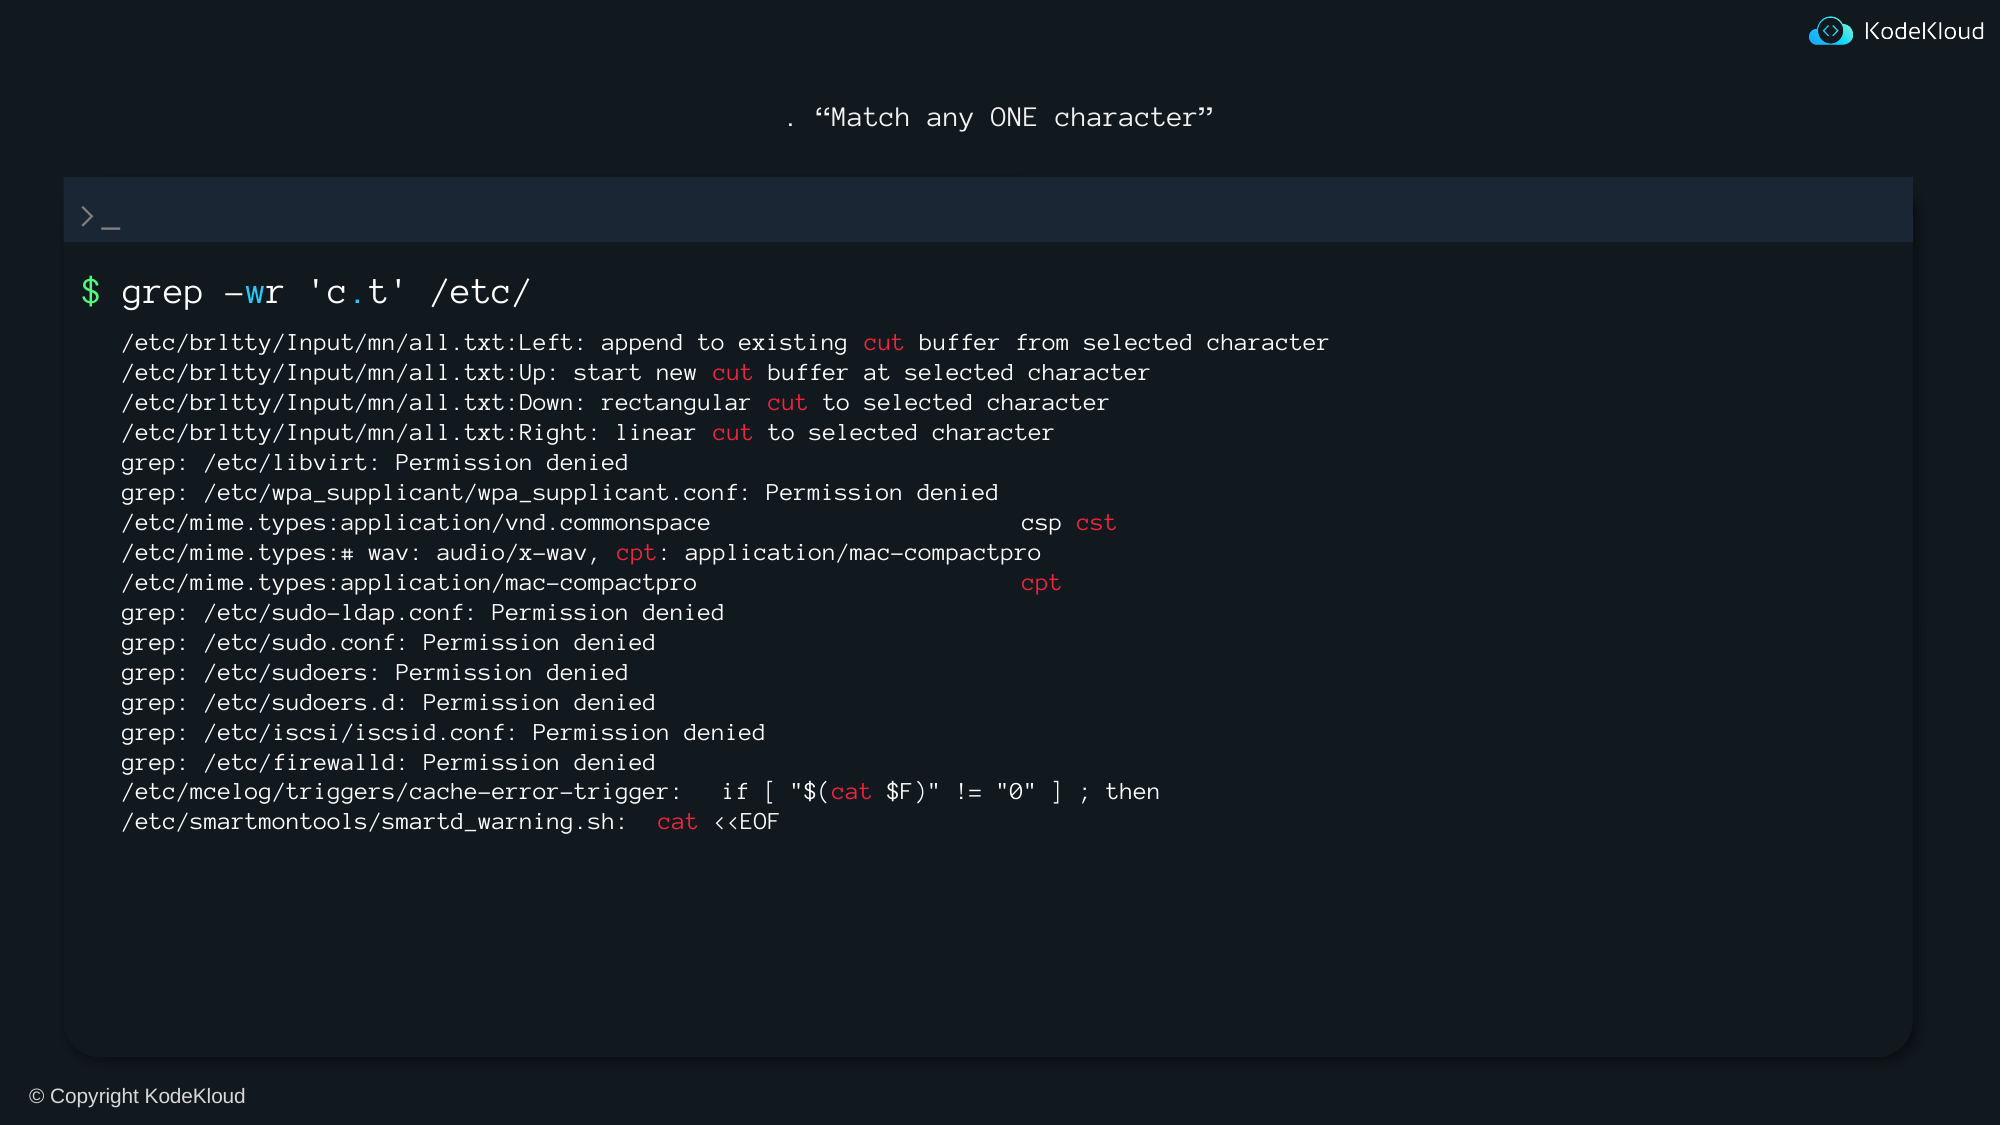

# . “Match any ONE character”
$ grep –wr 'c.t' /etc/
/etc/brltty/Input/mn/all.txt:Left: append to existing cut buffer from selected character
/etc/brltty/Input/mn/all.txt:Up: start new cut buffer at selected character
/etc/brltty/Input/mn/all.txt:Down: rectangular cut to selected character
/etc/brltty/Input/mn/all.txt:Right: linear cut to selected character
grep: /etc/libvirt: Permission denied
grep: /etc/wpa_supplicant/wpa_supplicant.conf: Permission denied
/etc/mime.types:application/vnd.commonspace			csp cst
/etc/mime.types:# wav: audio/x-wav, cpt: application/mac-compactpro
/etc/mime.types:application/mac-compactpro			cpt
grep: /etc/sudo-ldap.conf: Permission denied
grep: /etc/sudo.conf: Permission denied
grep: /etc/sudoers: Permission denied
grep: /etc/sudoers.d: Permission denied
grep: /etc/iscsi/iscsid.conf: Permission denied
grep: /etc/firewalld: Permission denied
/etc/mcelog/triggers/cache-error-trigger:	if [ "$(cat $F)" != "0" ] ; then
/etc/smartmontools/smartd_warning.sh:  cat <<EOF